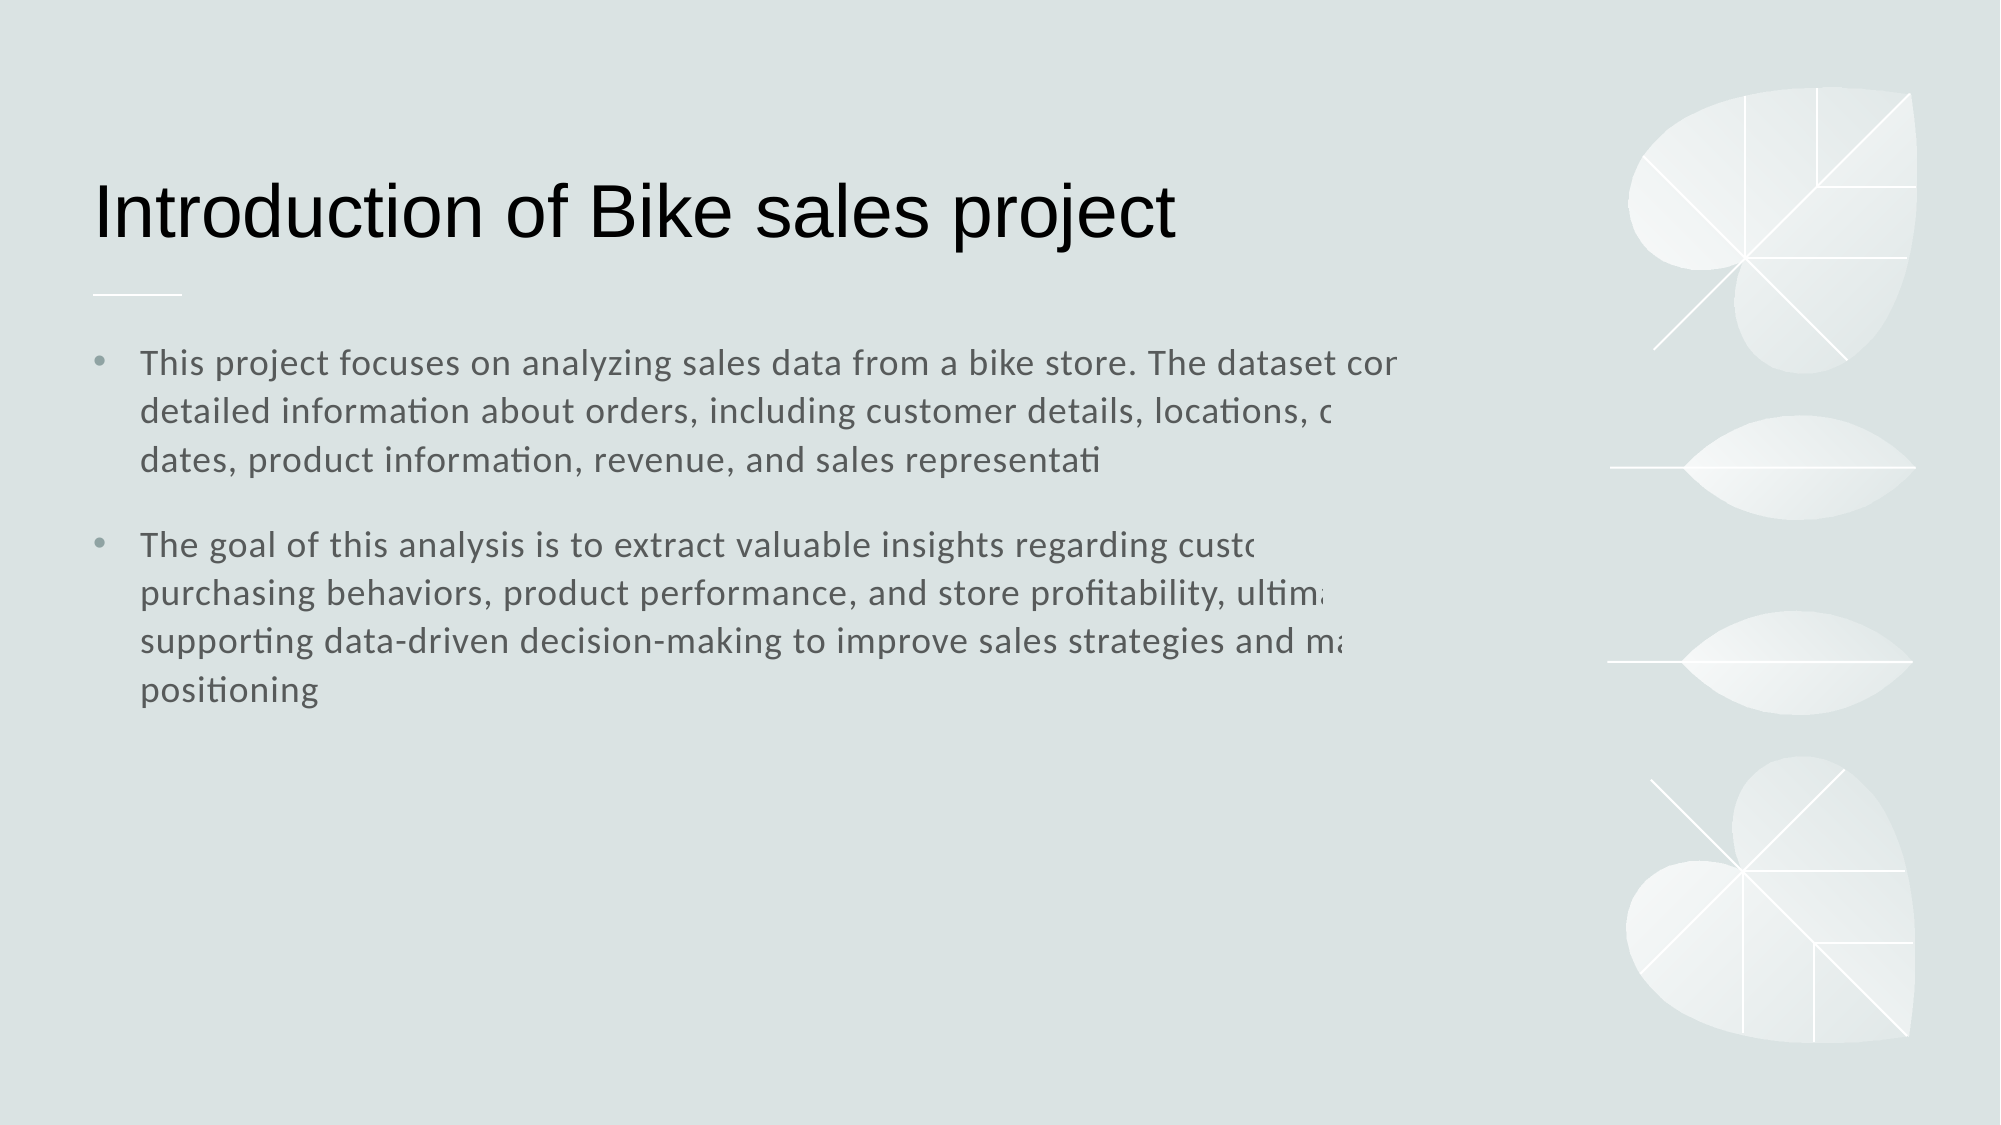

# Introduction of Bike sales project
This project focuses on analyzing sales data from a bike store. The dataset contains detailed information about orders, including customer details, locations, order dates, product information, revenue, and sales representatives.
The goal of this analysis is to extract valuable insights regarding customer purchasing behaviors, product performance, and store profitability, ultimately supporting data-driven decision-making to improve sales strategies and market positioning.